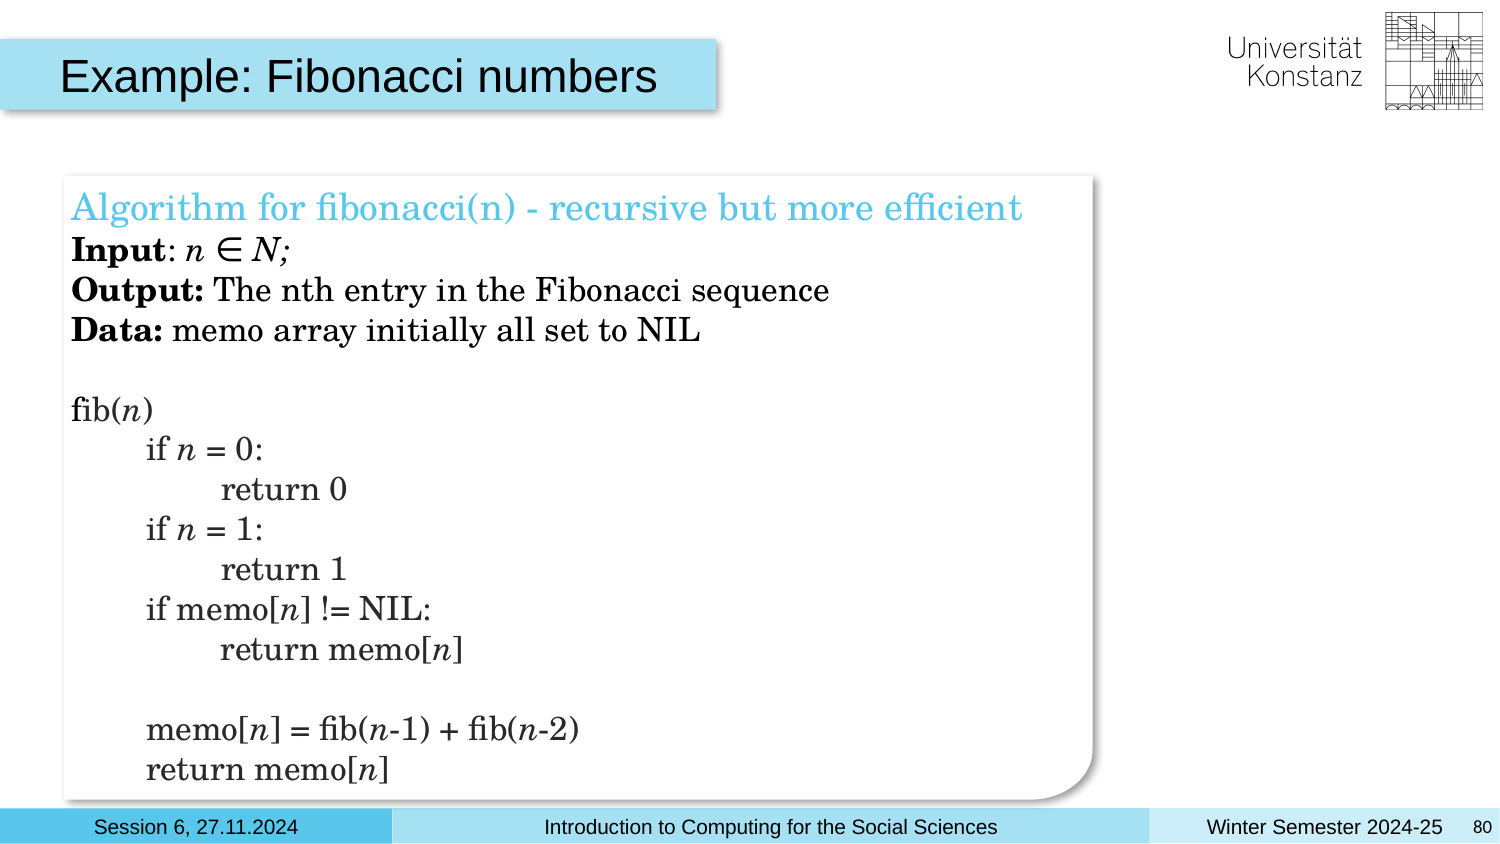

Example: Fibonacci numbers

Algorithm for fibonacci(n) - recursive but more efficient
Input: n ∈ N;
Output: The nth entry in the Fibonacci sequence
Data: memo array initially all set to NIL

fib(n)
if n = 0:
return 0
if n = 1:
return 1
if memo[n] != NIL:
        return memo[n]

memo[n] = fib(n-1) + fib(n-2)
return memo[n]